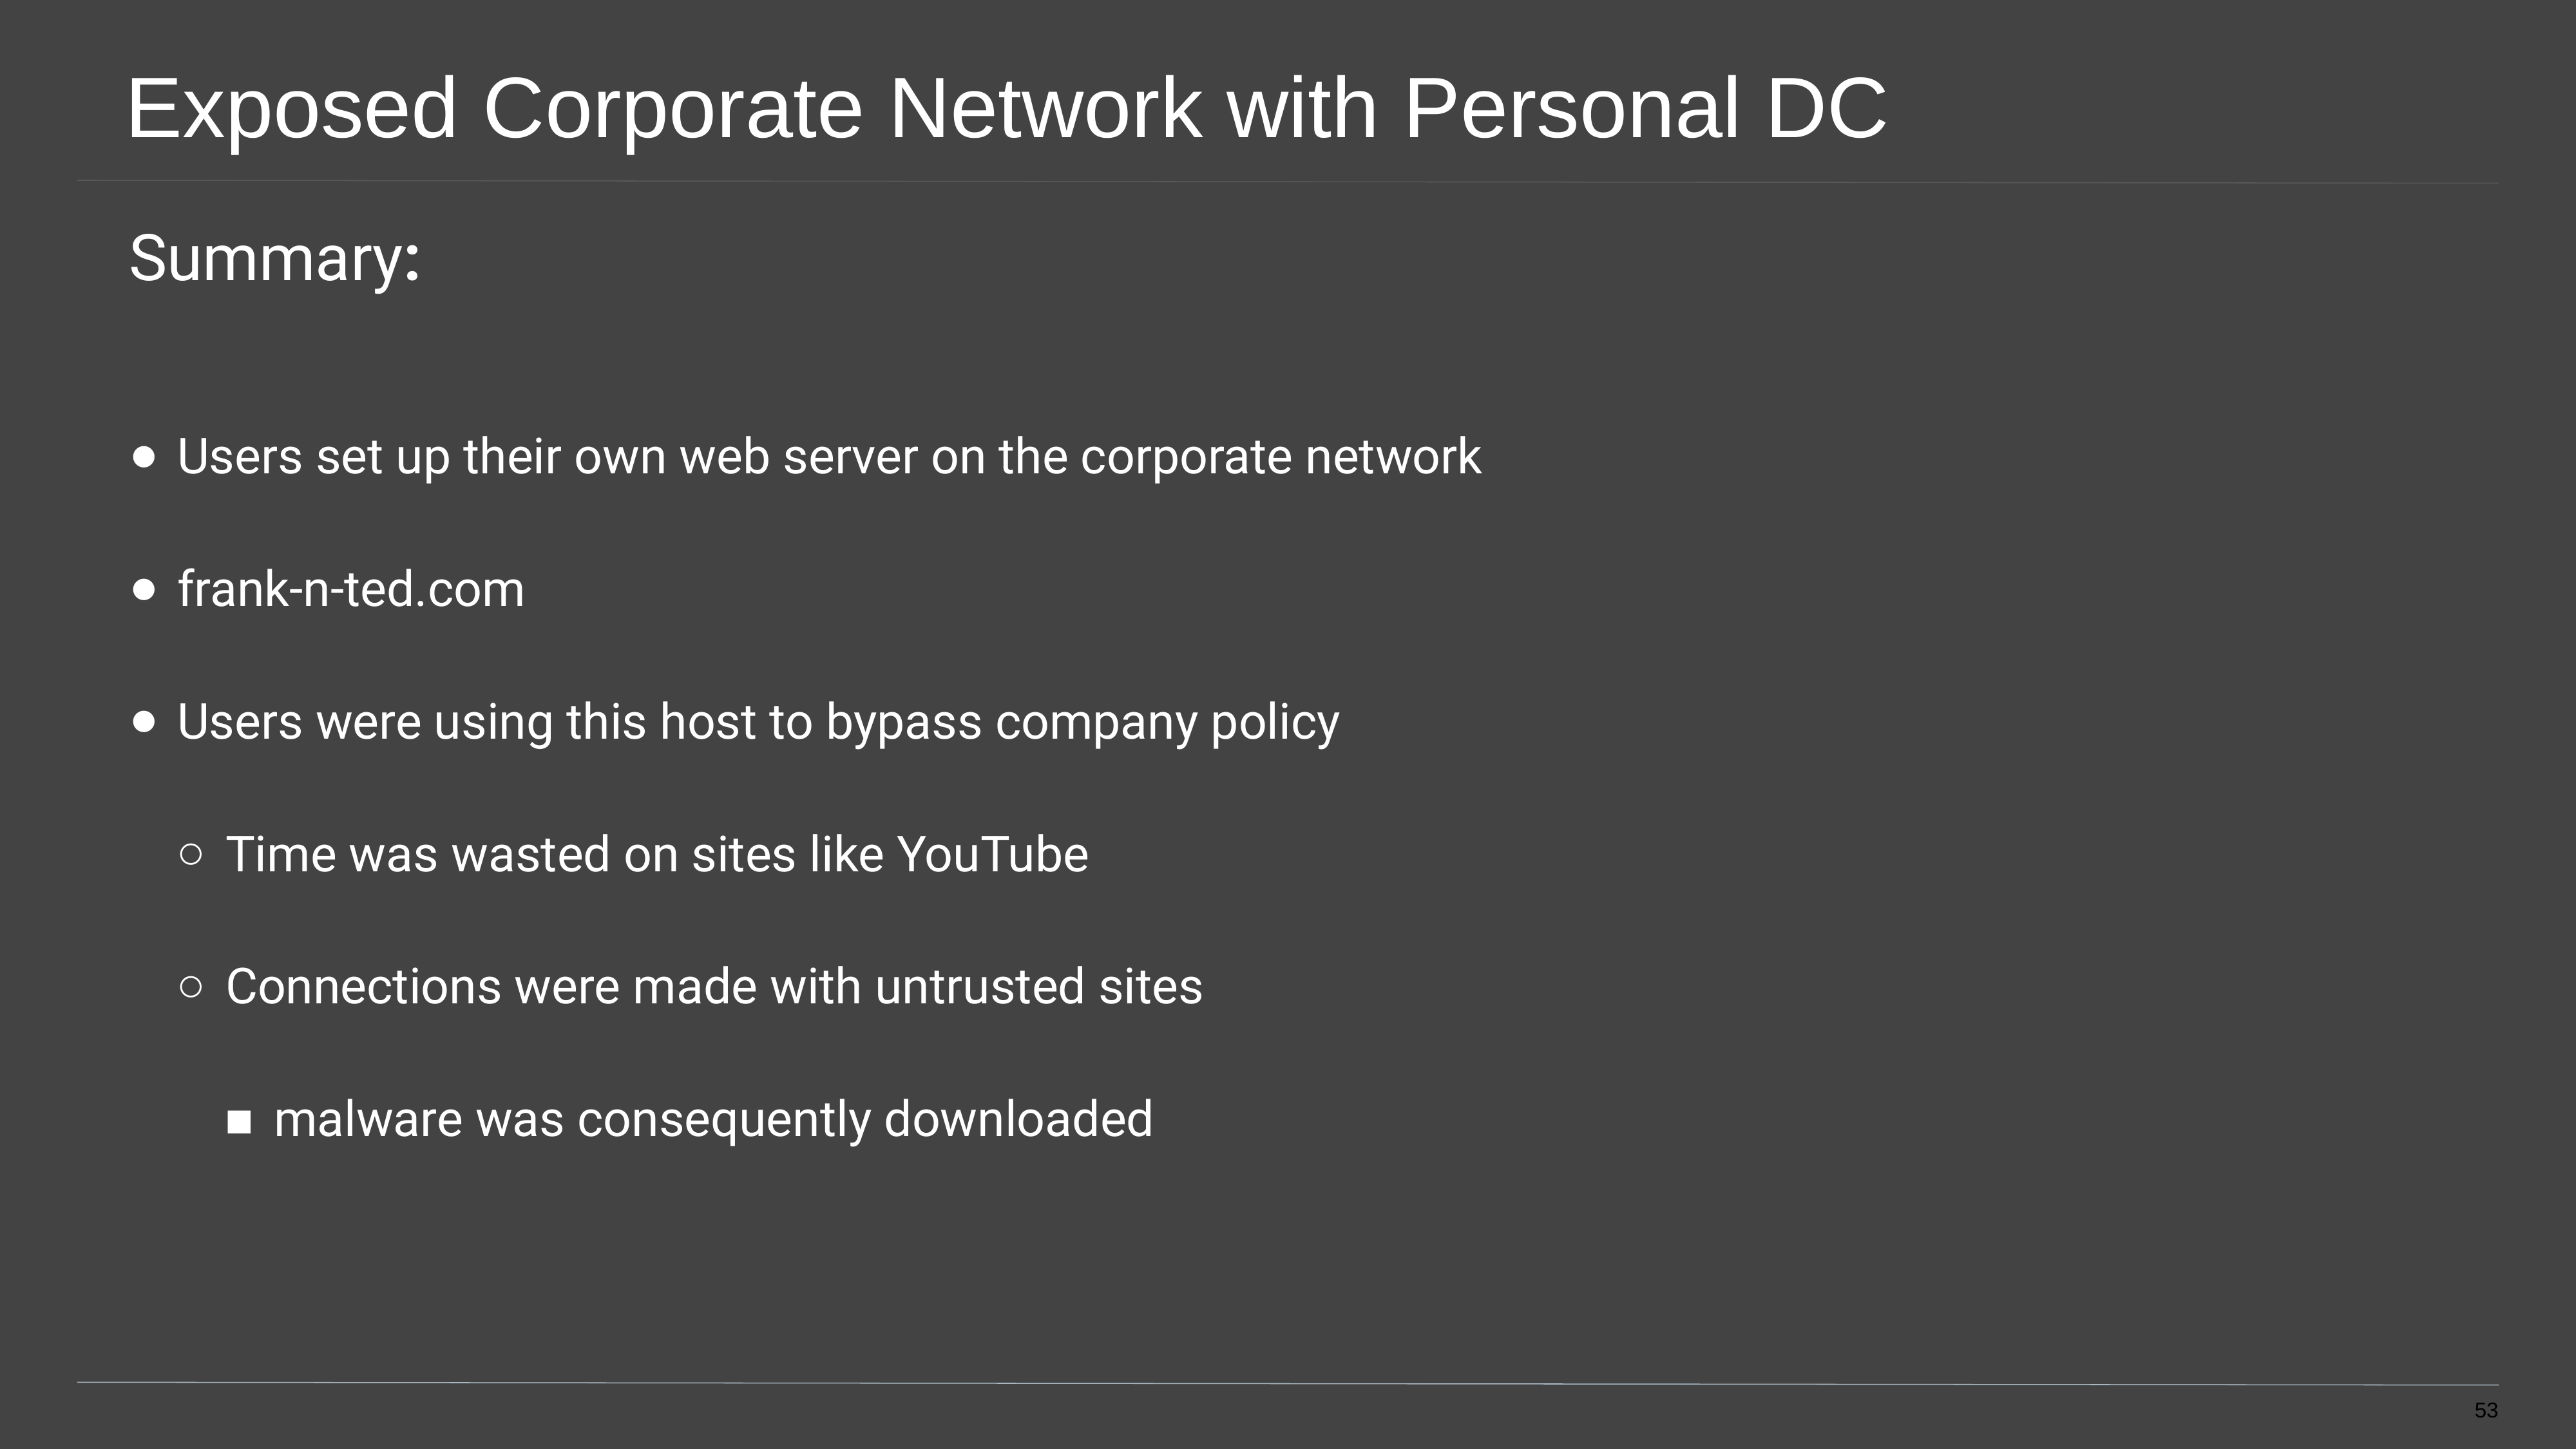

# Exposed Corporate Network with Personal DC
Summary:

Users set up their own web server on the corporate network
frank-n-ted.com
Users were using this host to bypass company policy
Time was wasted on sites like YouTube
Connections were made with untrusted sites
malware was consequently downloaded

53